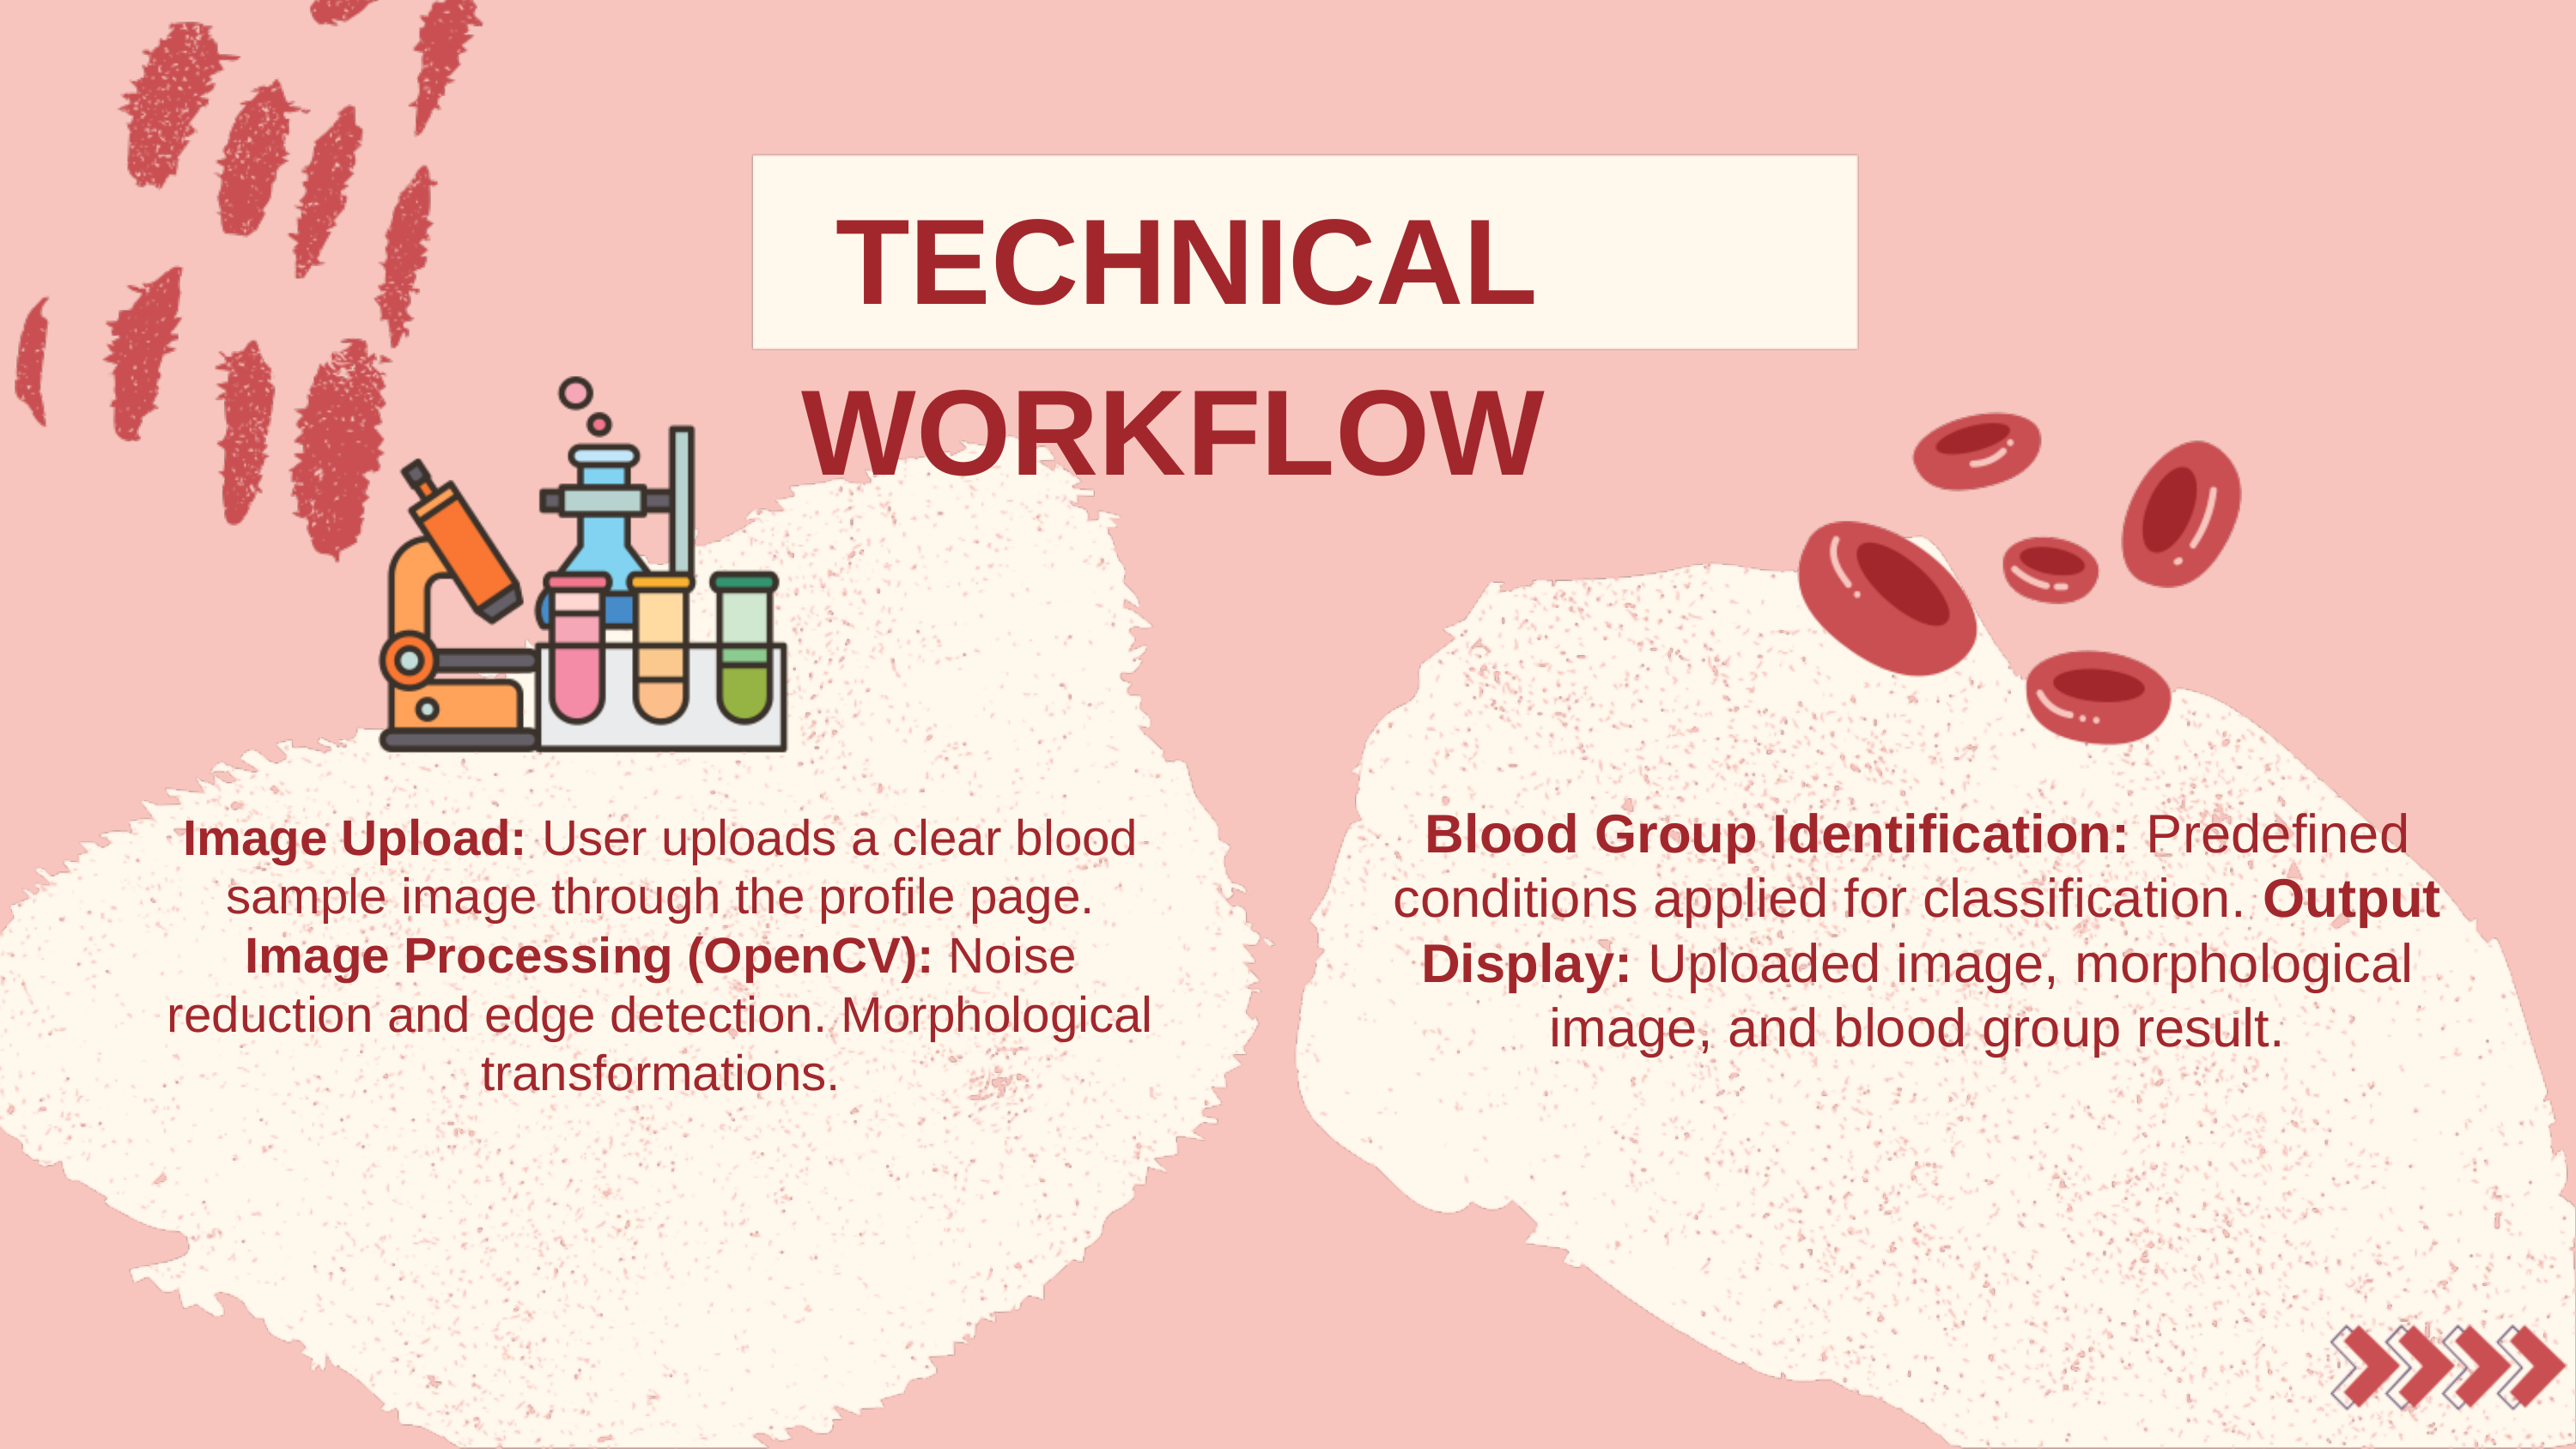

TECHNICAL WORKFLOW
Blood Group Identification: Predefined conditions applied for classification. Output Display: Uploaded image, morphological image, and blood group result.
Image Upload: User uploads a clear blood sample image through the profile page. Image Processing (OpenCV): Noise reduction and edge detection. Morphological transformations.